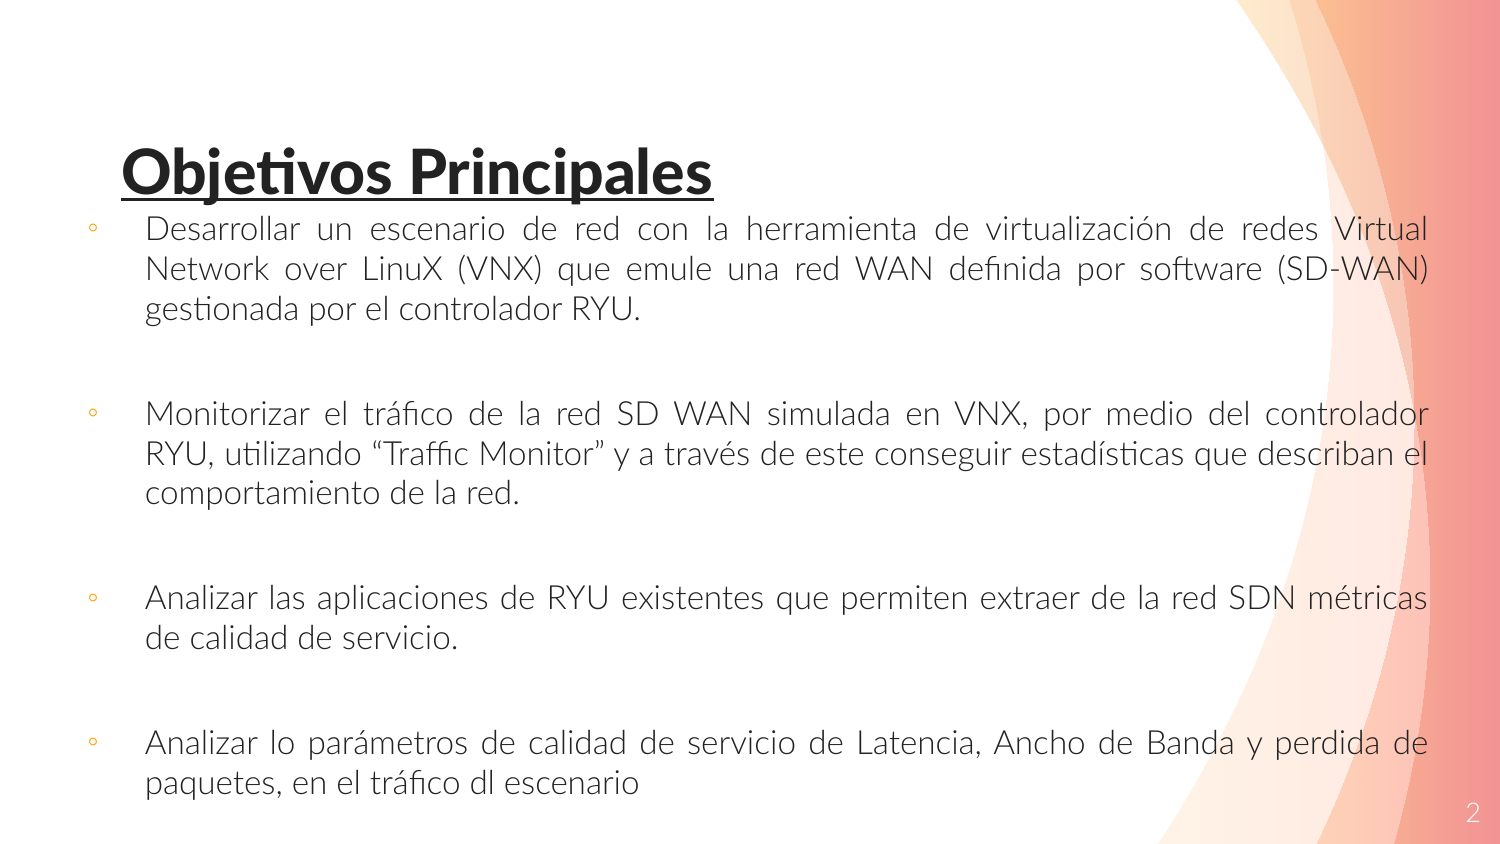

# Objetivos Principales
Desarrollar un escenario de red con la herramienta de virtualización de redes Virtual Network over LinuX (VNX) que emule una red WAN definida por software (SD-WAN) gestionada por el controlador RYU.

Monitorizar el tráfico de la red SD WAN simulada en VNX, por medio del controlador RYU, utilizando “Traffic Monitor” y a través de este conseguir estadísticas que describan el comportamiento de la red.

Analizar las aplicaciones de RYU existentes que permiten extraer de la red SDN métricas de calidad de servicio.

Analizar lo parámetros de calidad de servicio de Latencia, Ancho de Banda y perdida de paquetes, en el tráfico dl escenario

2